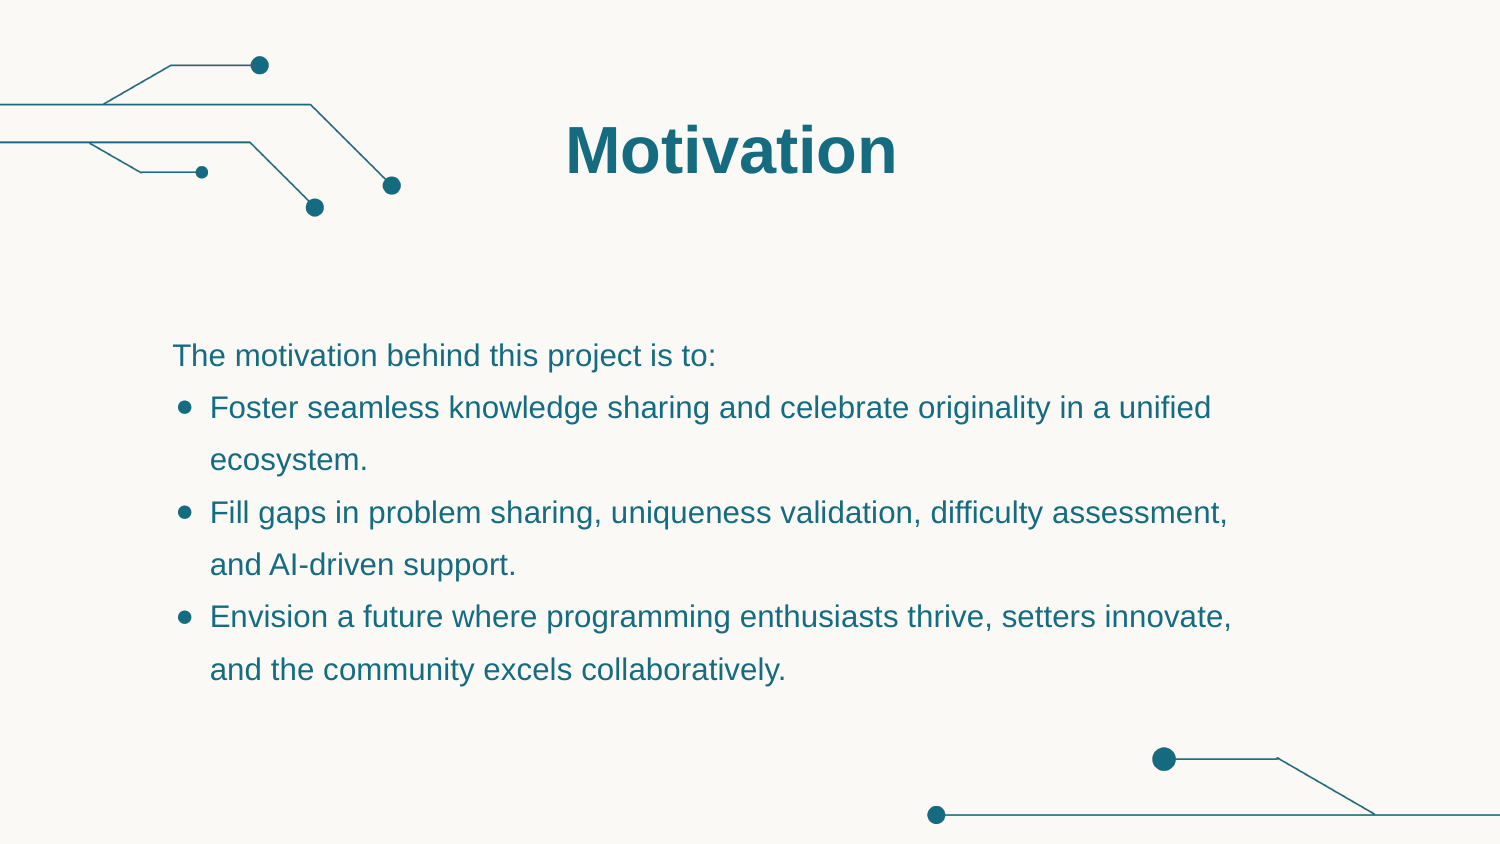

Motivation
The motivation behind this project is to:
Foster seamless knowledge sharing and celebrate originality in a unified ecosystem.
Fill gaps in problem sharing, uniqueness validation, difficulty assessment, and AI-driven support.
Envision a future where programming enthusiasts thrive, setters innovate, and the community excels collaboratively.